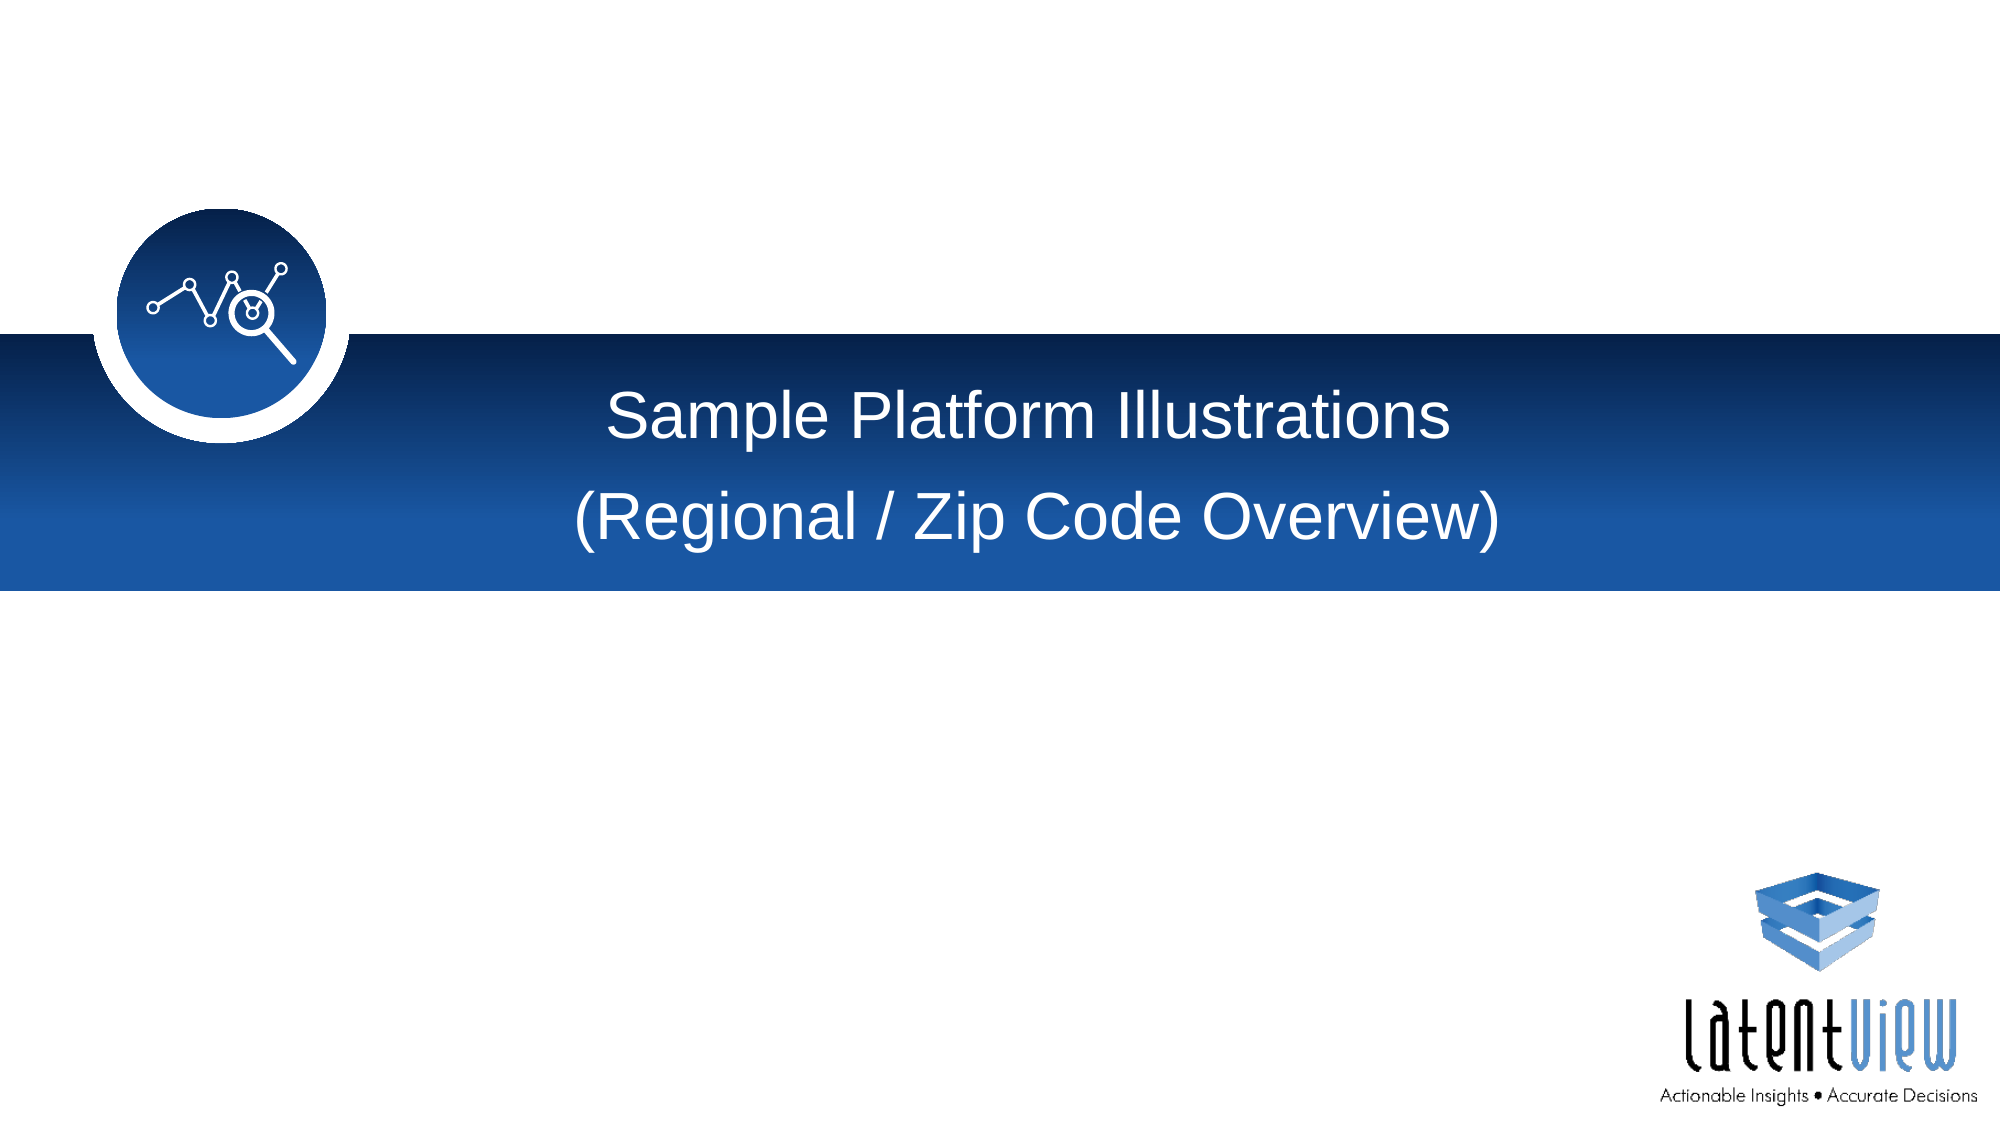

Sample Platform Illustrations
(Regional / Zip Code Overview)